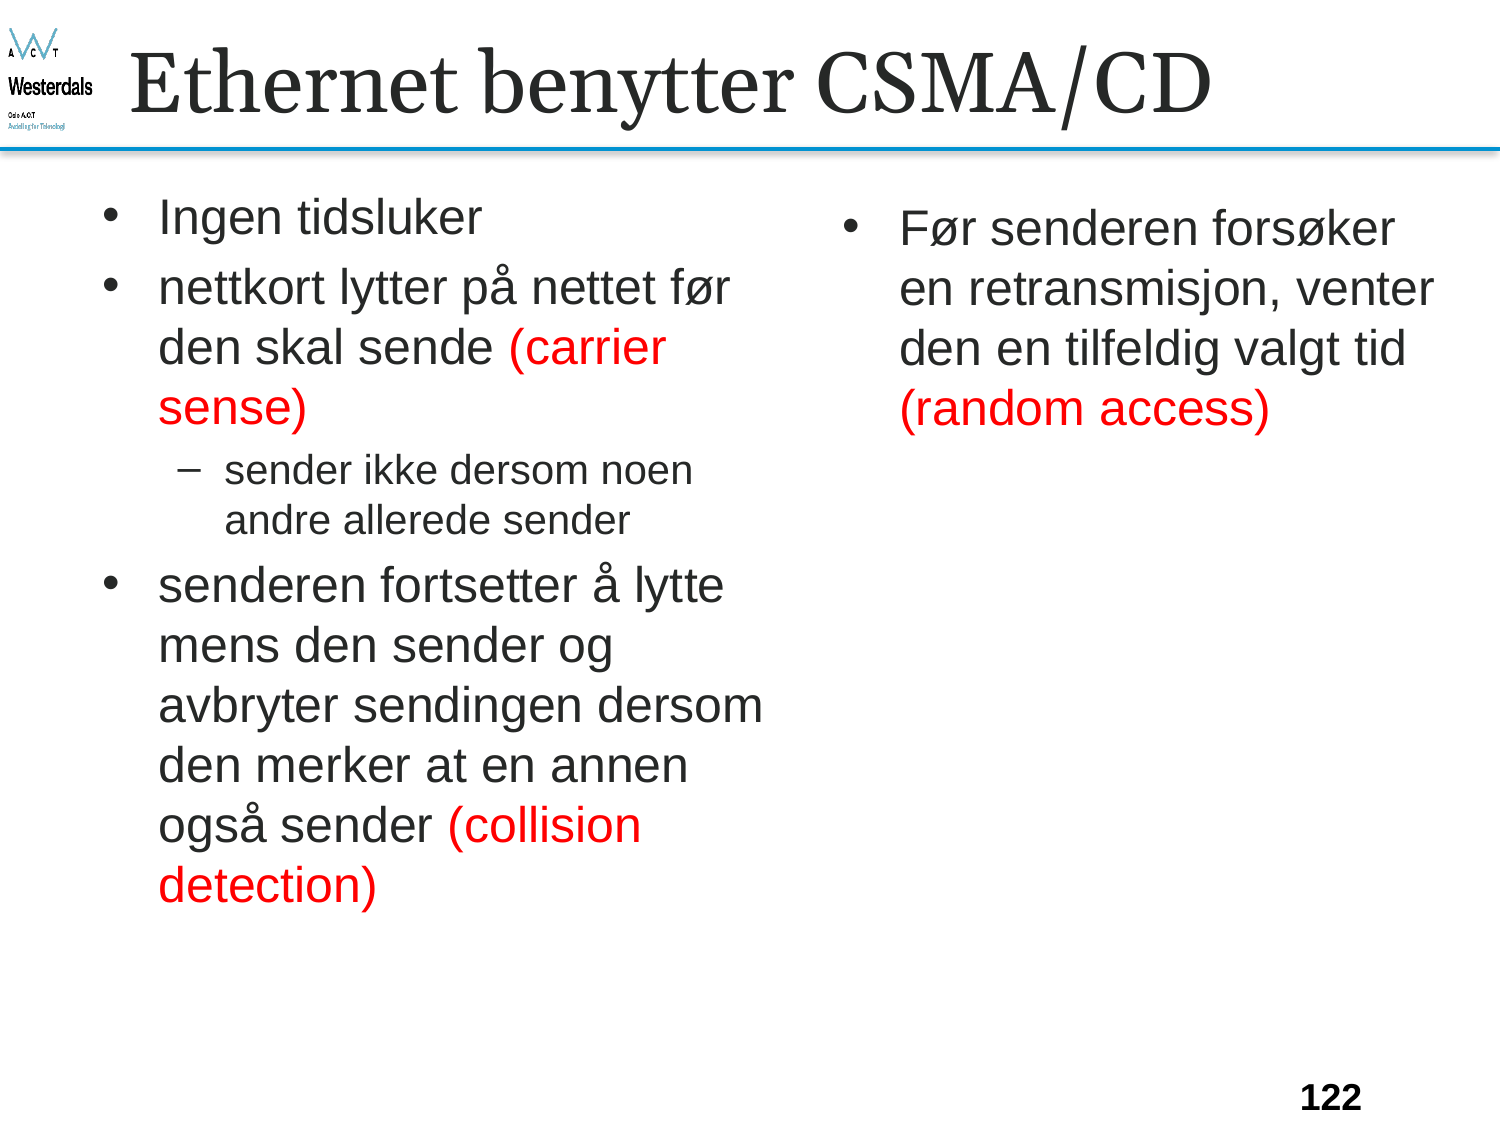

# Ethernet benytter CSMA/CD
Ingen tidsluker
nettkort lytter på nettet før den skal sende (carrier sense)
sender ikke dersom noen andre allerede sender
senderen fortsetter å lytte mens den sender og avbryter sendingen dersom den merker at en annen også sender (collision detection)
Før senderen forsøker en retransmisjon, venter den en tilfeldig valgt tid (random access)
Bjørn O. Listog -- blistog@nith.no
122